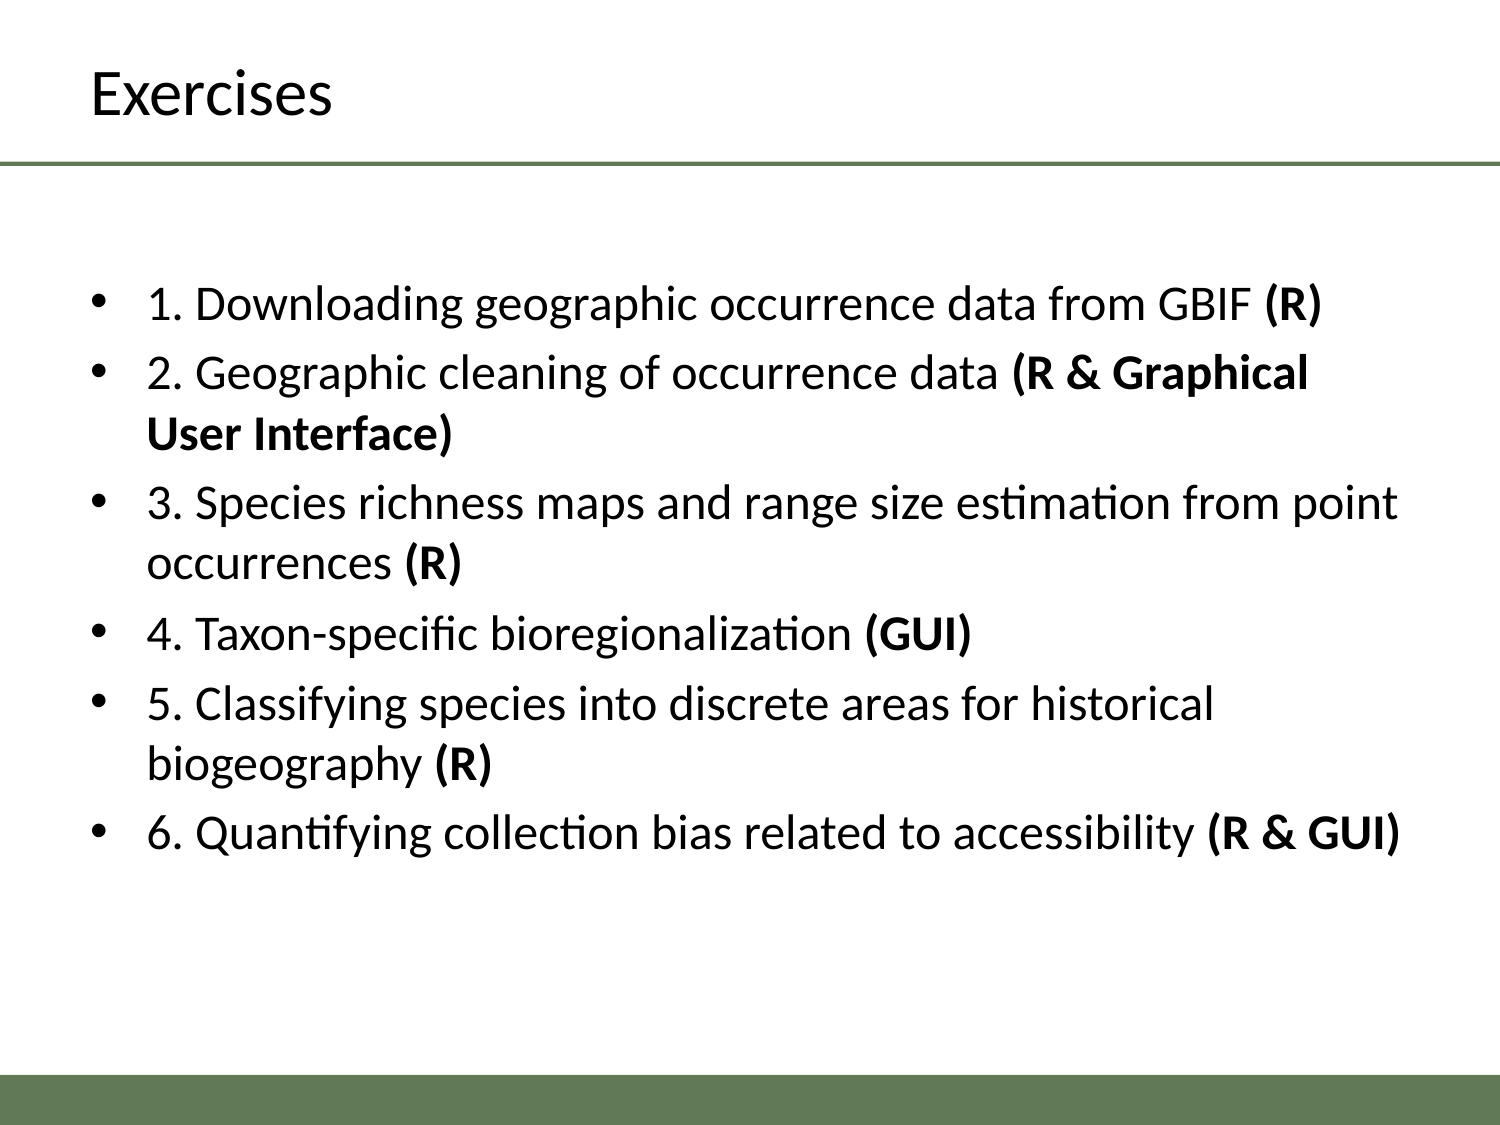

# Exercises
1. Downloading geographic occurrence data from GBIF (R)
2. Geographic cleaning of occurrence data (R & Graphical User Interface)
3. Species richness maps and range size estimation from point occurrences (R)
4. Taxon-specific bioregionalization (GUI)
5. Classifying species into discrete areas for historical biogeography (R)
6. Quantifying collection bias related to accessibility (R & GUI)